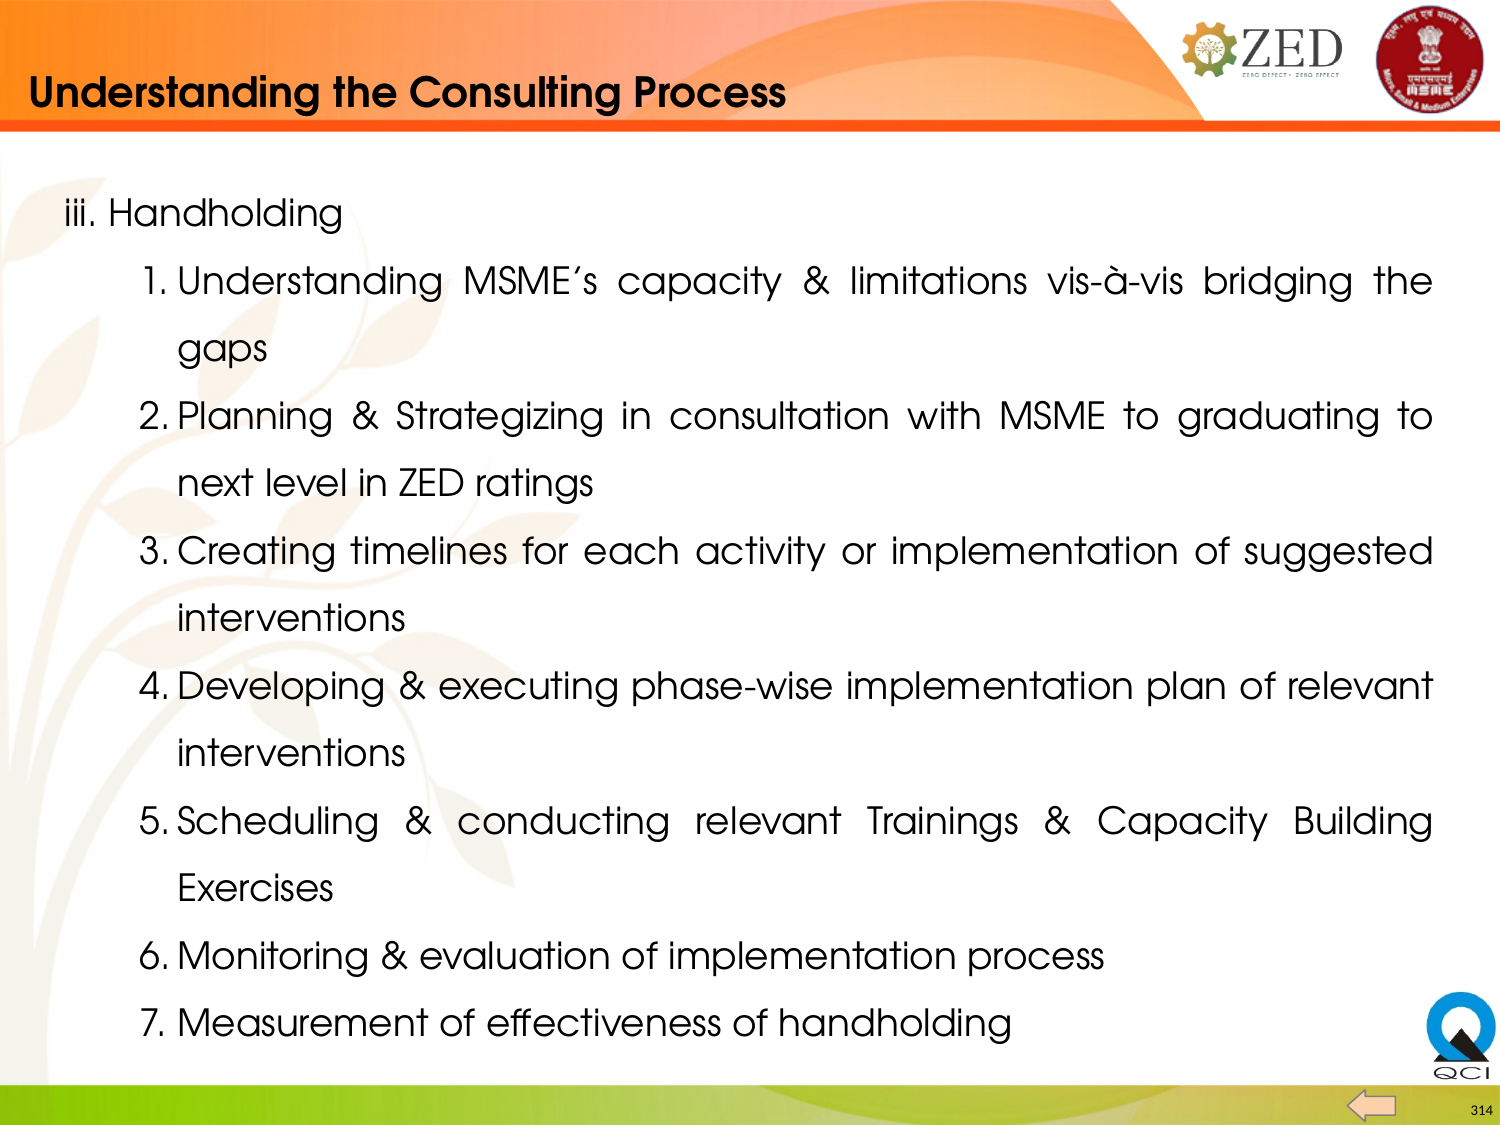

Understanding the Consulting Process
iii. Handholding
Understanding MSME’s capacity & limitations vis-à-vis bridging the gaps
Planning & Strategizing in consultation with MSME to graduating to next level in ZED ratings
Creating timelines for each activity or implementation of suggested interventions
Developing & executing phase-wise implementation plan of relevant interventions
Scheduling & conducting relevant Trainings & Capacity Building Exercises
Monitoring & evaluation of implementation process
Measurement of effectiveness of handholding